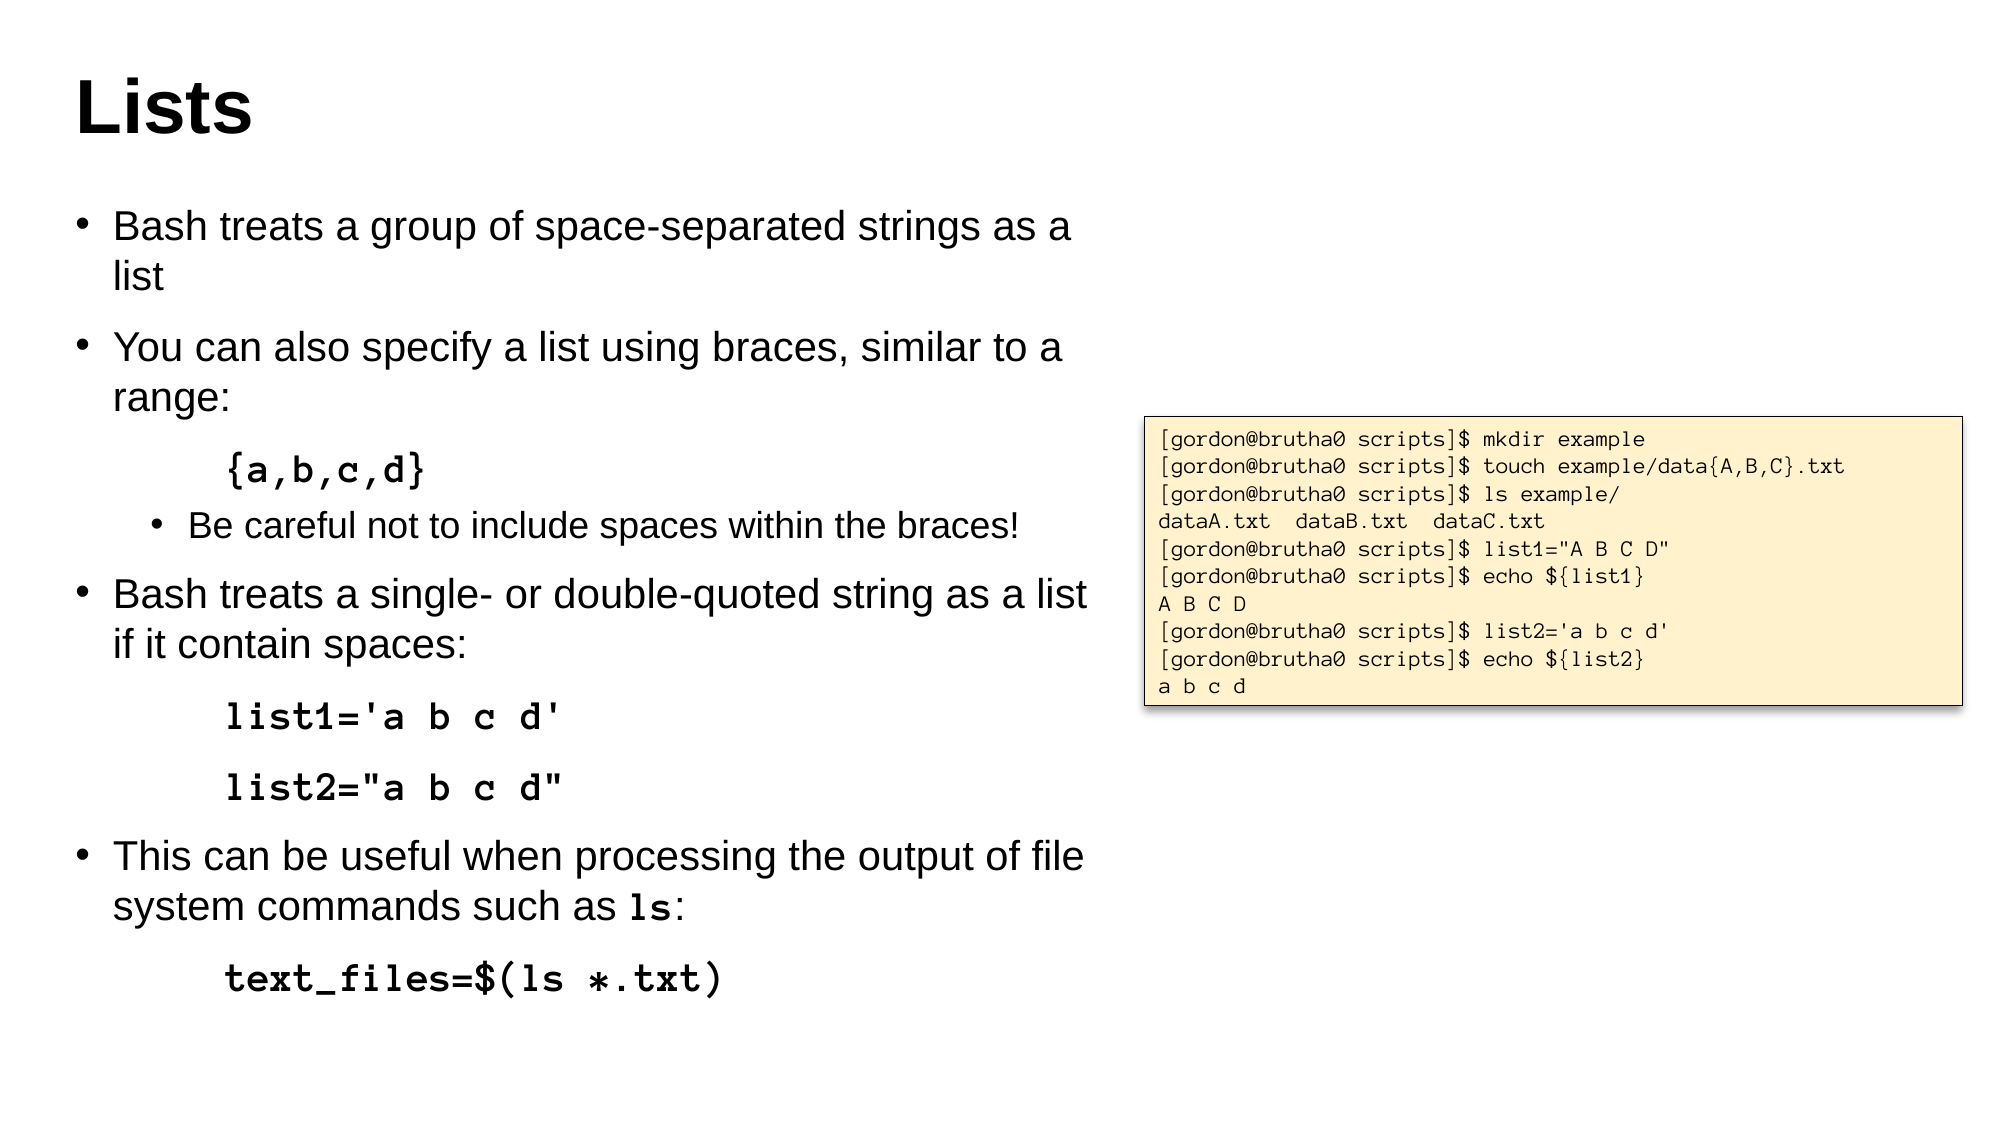

# Lists
Bash treats a group of space-separated strings as a list
You can also specify a list using braces, similar to a range:
	{a,b,c,d}
Be careful not to include spaces within the braces!
Bash treats a single- or double-quoted string as a list if it contain spaces:
	list1='a b c d'
	list2="a b c d"
This can be useful when processing the output of file system commands such as ls:
	text_files=$(ls *.txt)
[gordon@brutha0 scripts]$ mkdir example
[gordon@brutha0 scripts]$ touch example/data{A,B,C}.txt
[gordon@brutha0 scripts]$ ls example/
dataA.txt  dataB.txt  dataC.txt
[gordon@brutha0 scripts]$ list1="A B C D"
[gordon@brutha0 scripts]$ echo ${list1}
A B C D
[gordon@brutha0 scripts]$ list2='a b c d'
[gordon@brutha0 scripts]$ echo ${list2}
a b c d